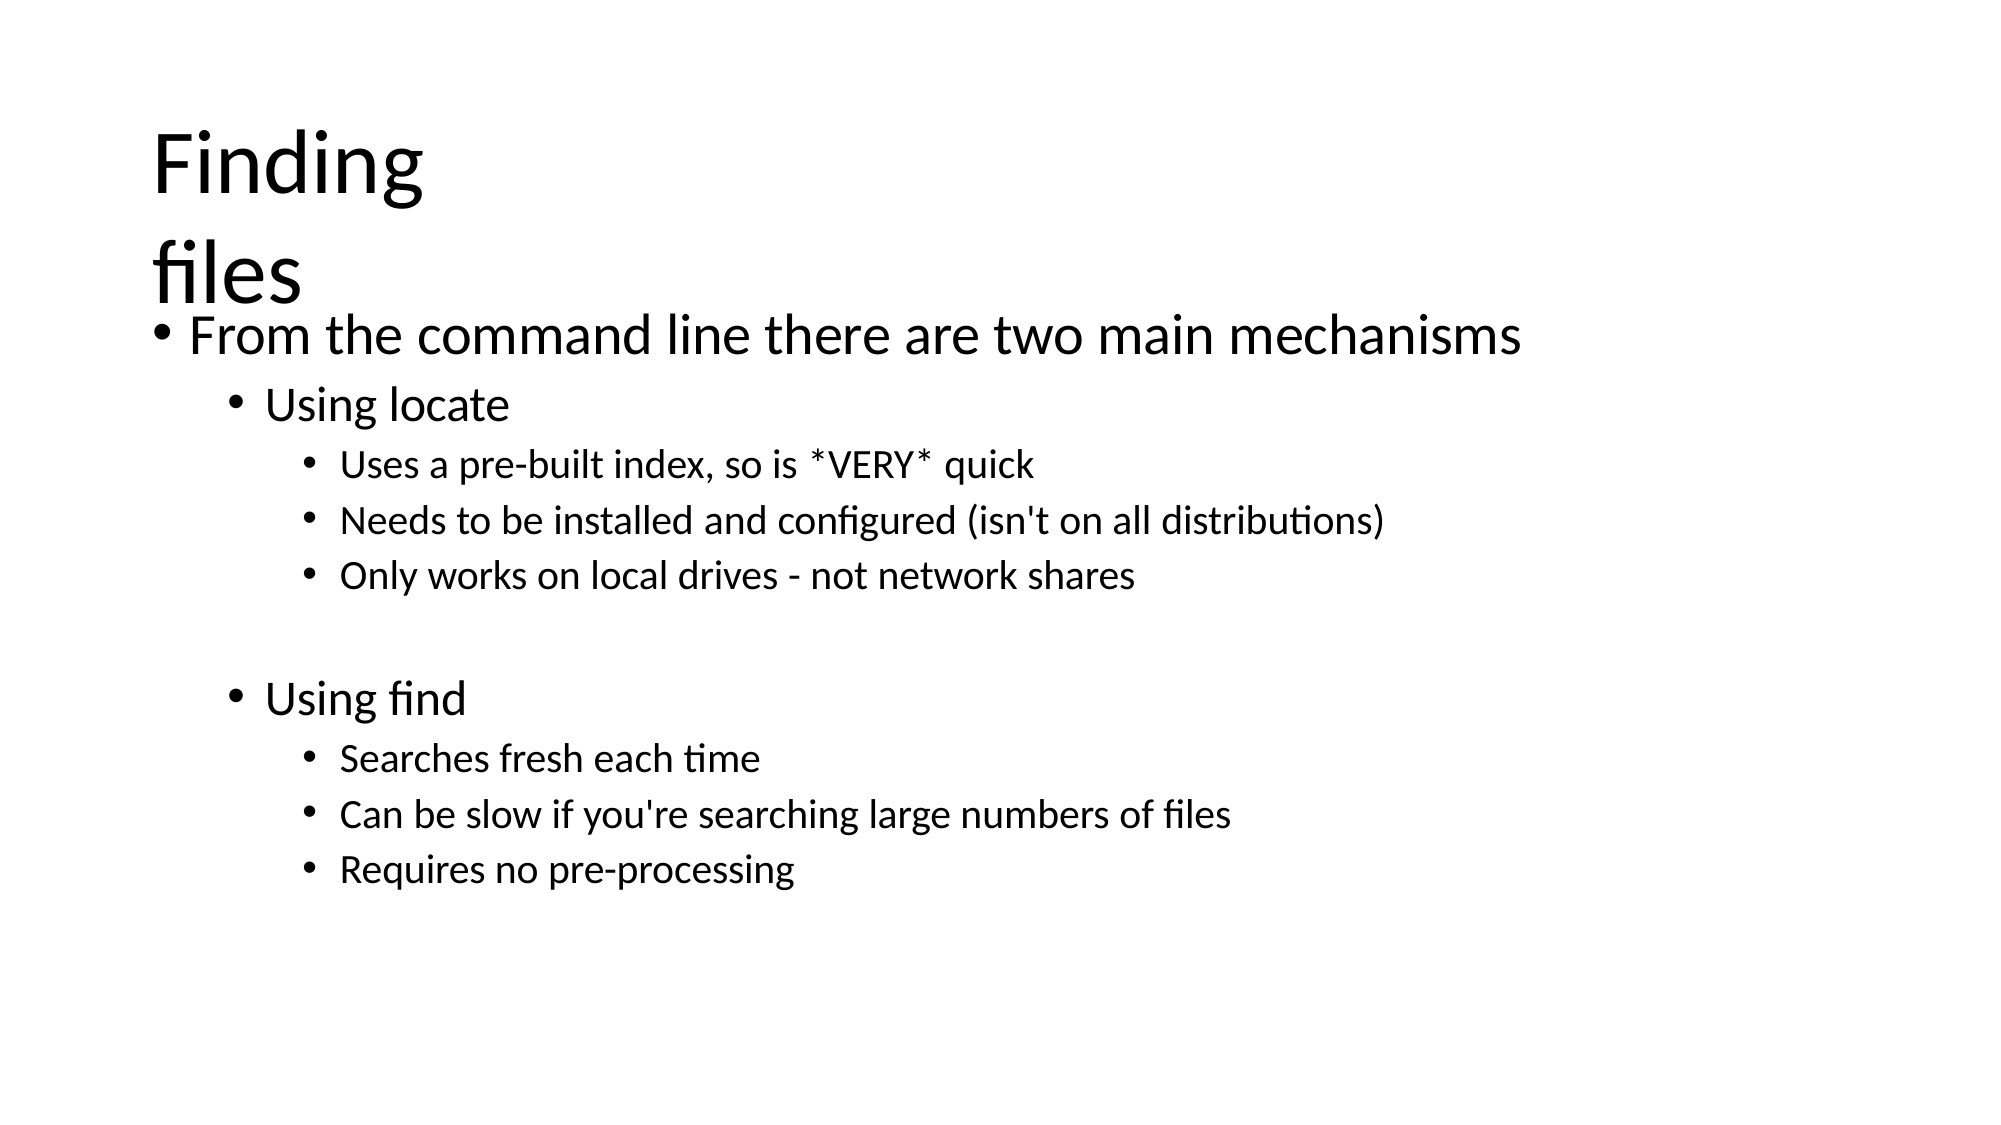

# Finding files
From the command line there are two main mechanisms
Using locate
Uses a pre-built index, so is *VERY* quick
Needs to be installed and configured (isn't on all distributions)
Only works on local drives - not network shares

Using find
Searches fresh each time
Can be slow if you're searching large numbers of files
Requires no pre-processing